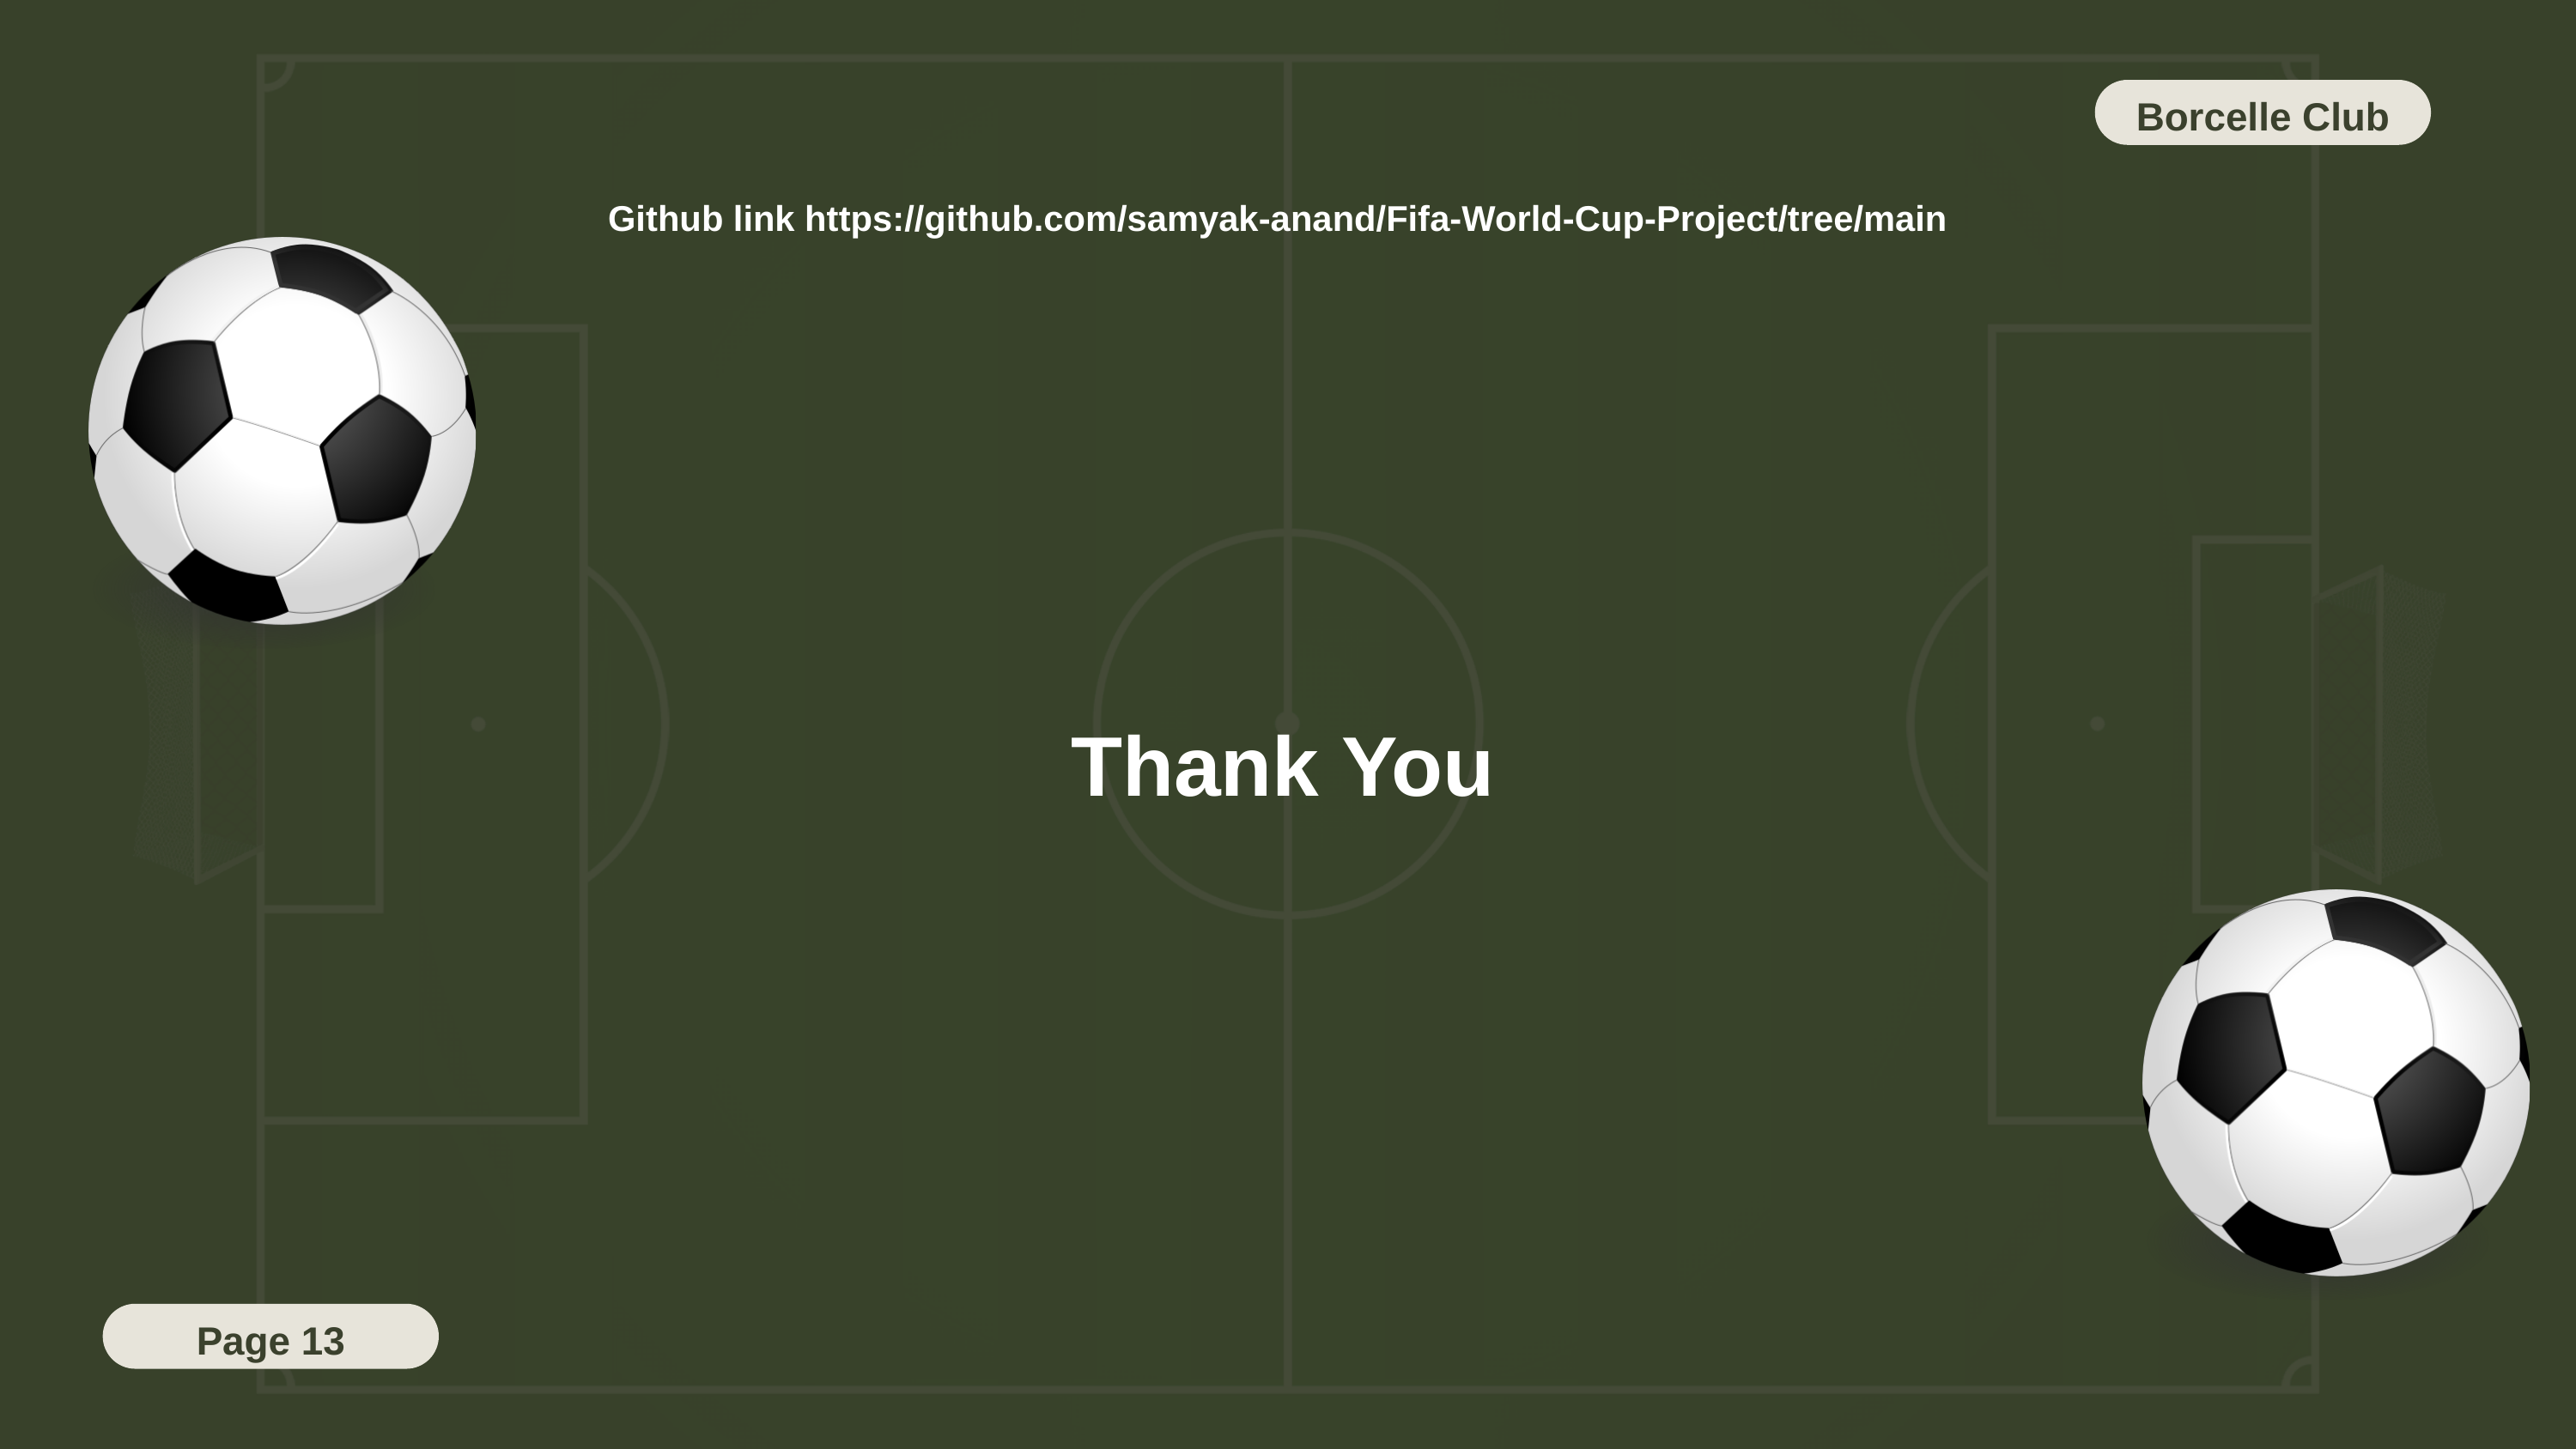

Borcelle Club
Github link https://github.com/samyak-anand/Fifa-World-Cup-Project/tree/main

Thank You

Page 13